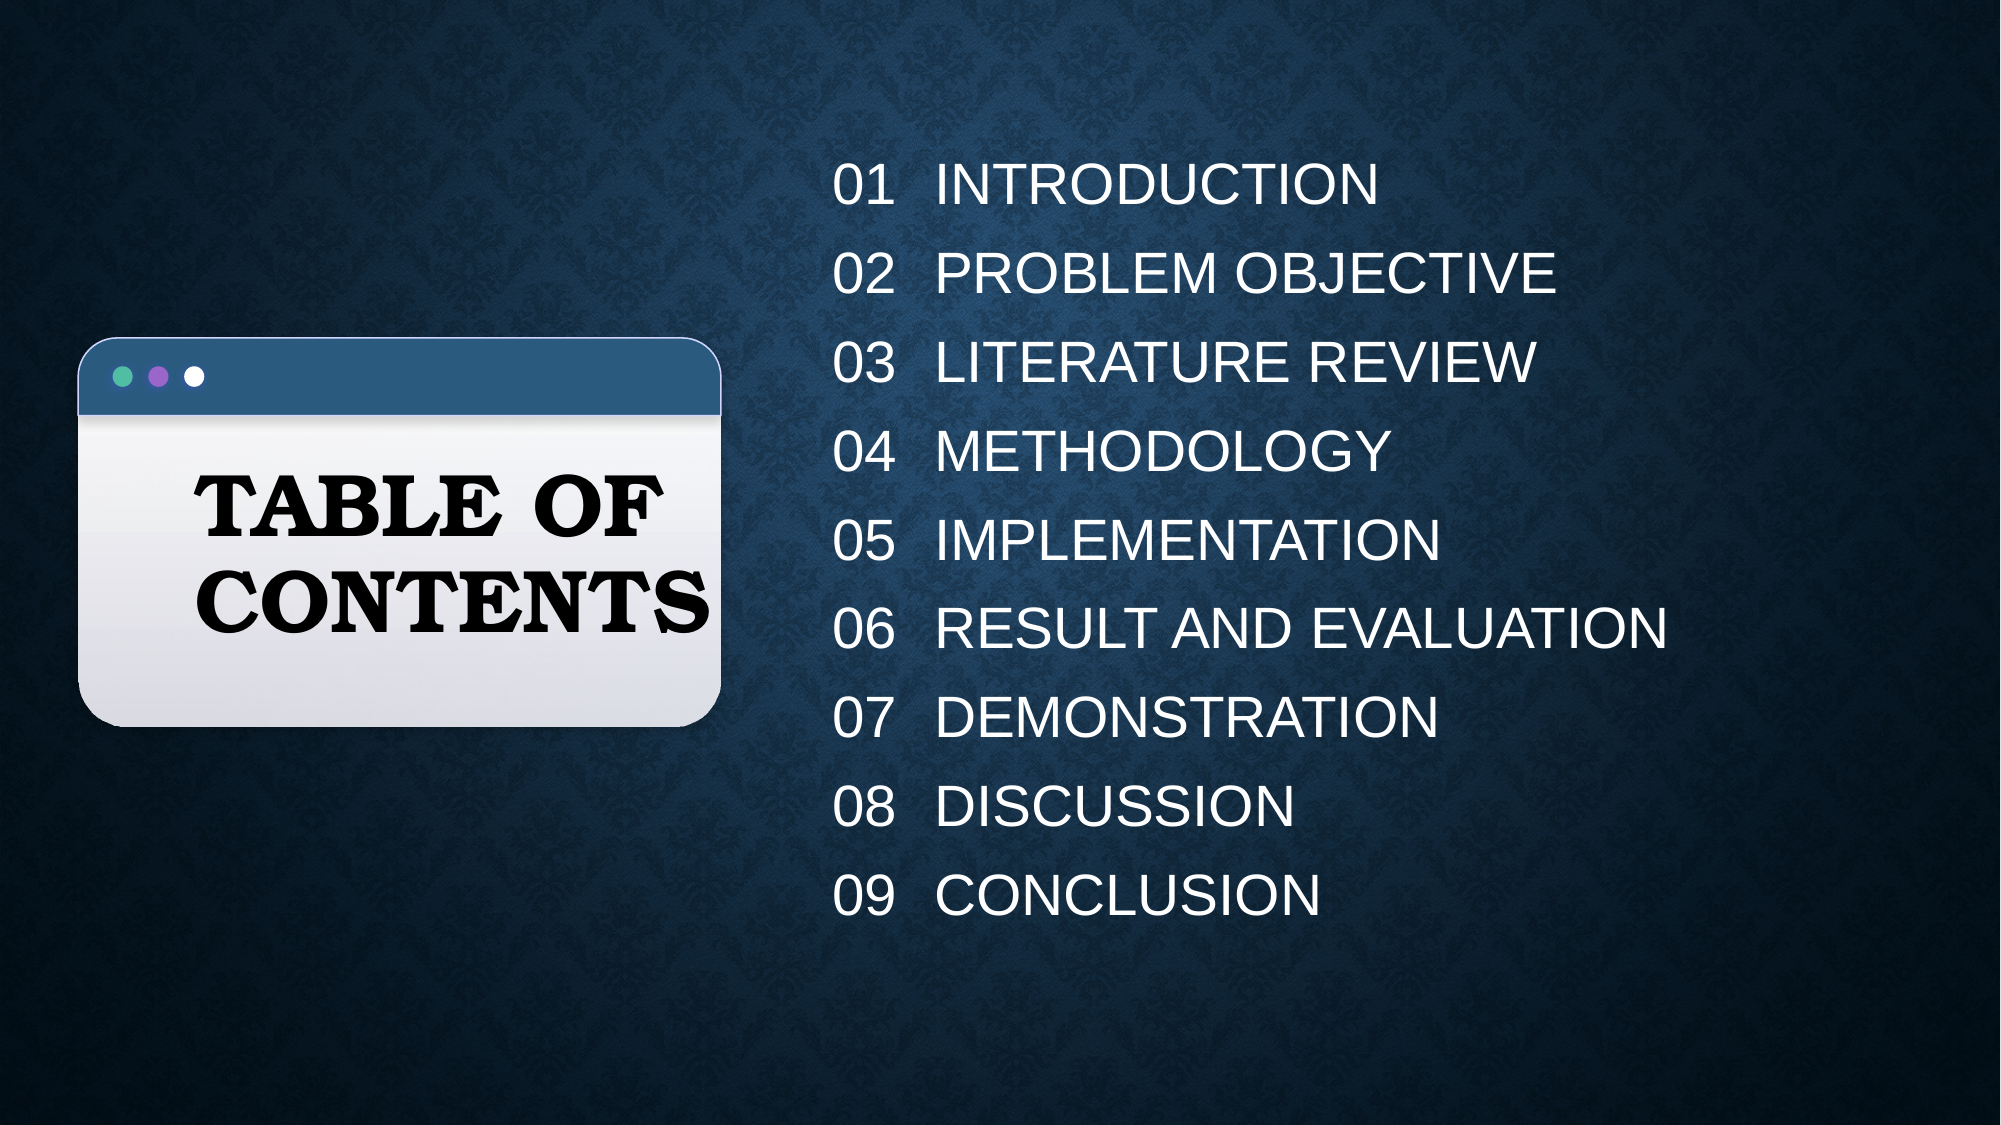

| 01 | INTRODUCTION |
| --- | --- |
| 02 | PROBLEM OBJECTIVE |
| 03 | LITERATURE REVIEW |
| 04 | METHODOLOGY |
| 05 | IMPLEMENTATION |
| 06 | RESULT AND EVALUATION |
| 07 | DEMONSTRATION |
| 08 | DISCUSSION |
| 09 | CONCLUSION |

TABLE OF CONTENTS